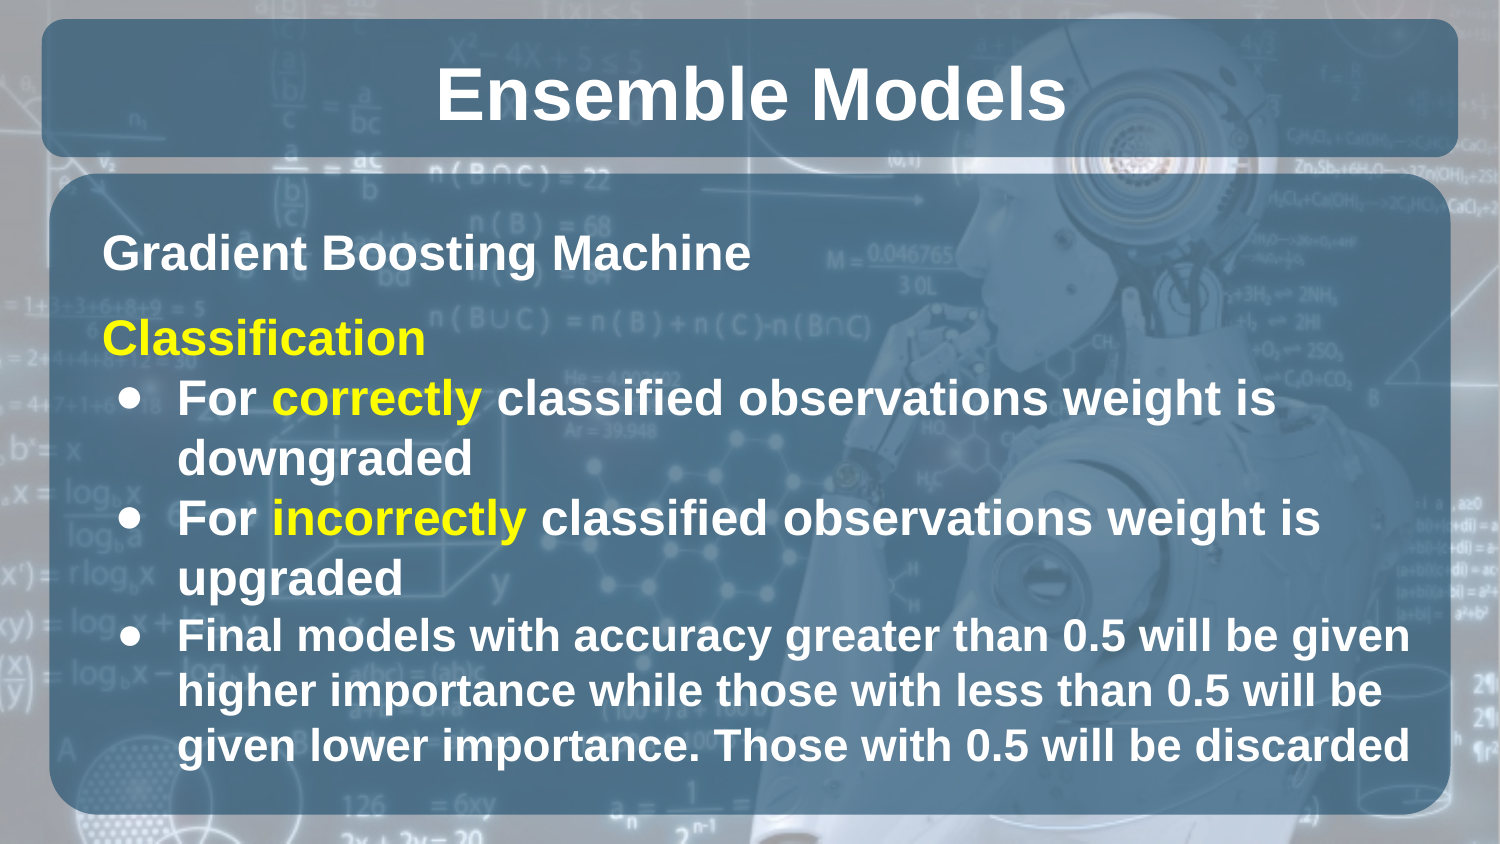

Ensemble Models
# Gradient Boosting Machine

Classification
For correctly classified observations weight is downgraded
For incorrectly classified observations weight is upgraded
Final models with accuracy greater than 0.5 will be given higher importance while those with less than 0.5 will be given lower importance. Those with 0.5 will be discarded